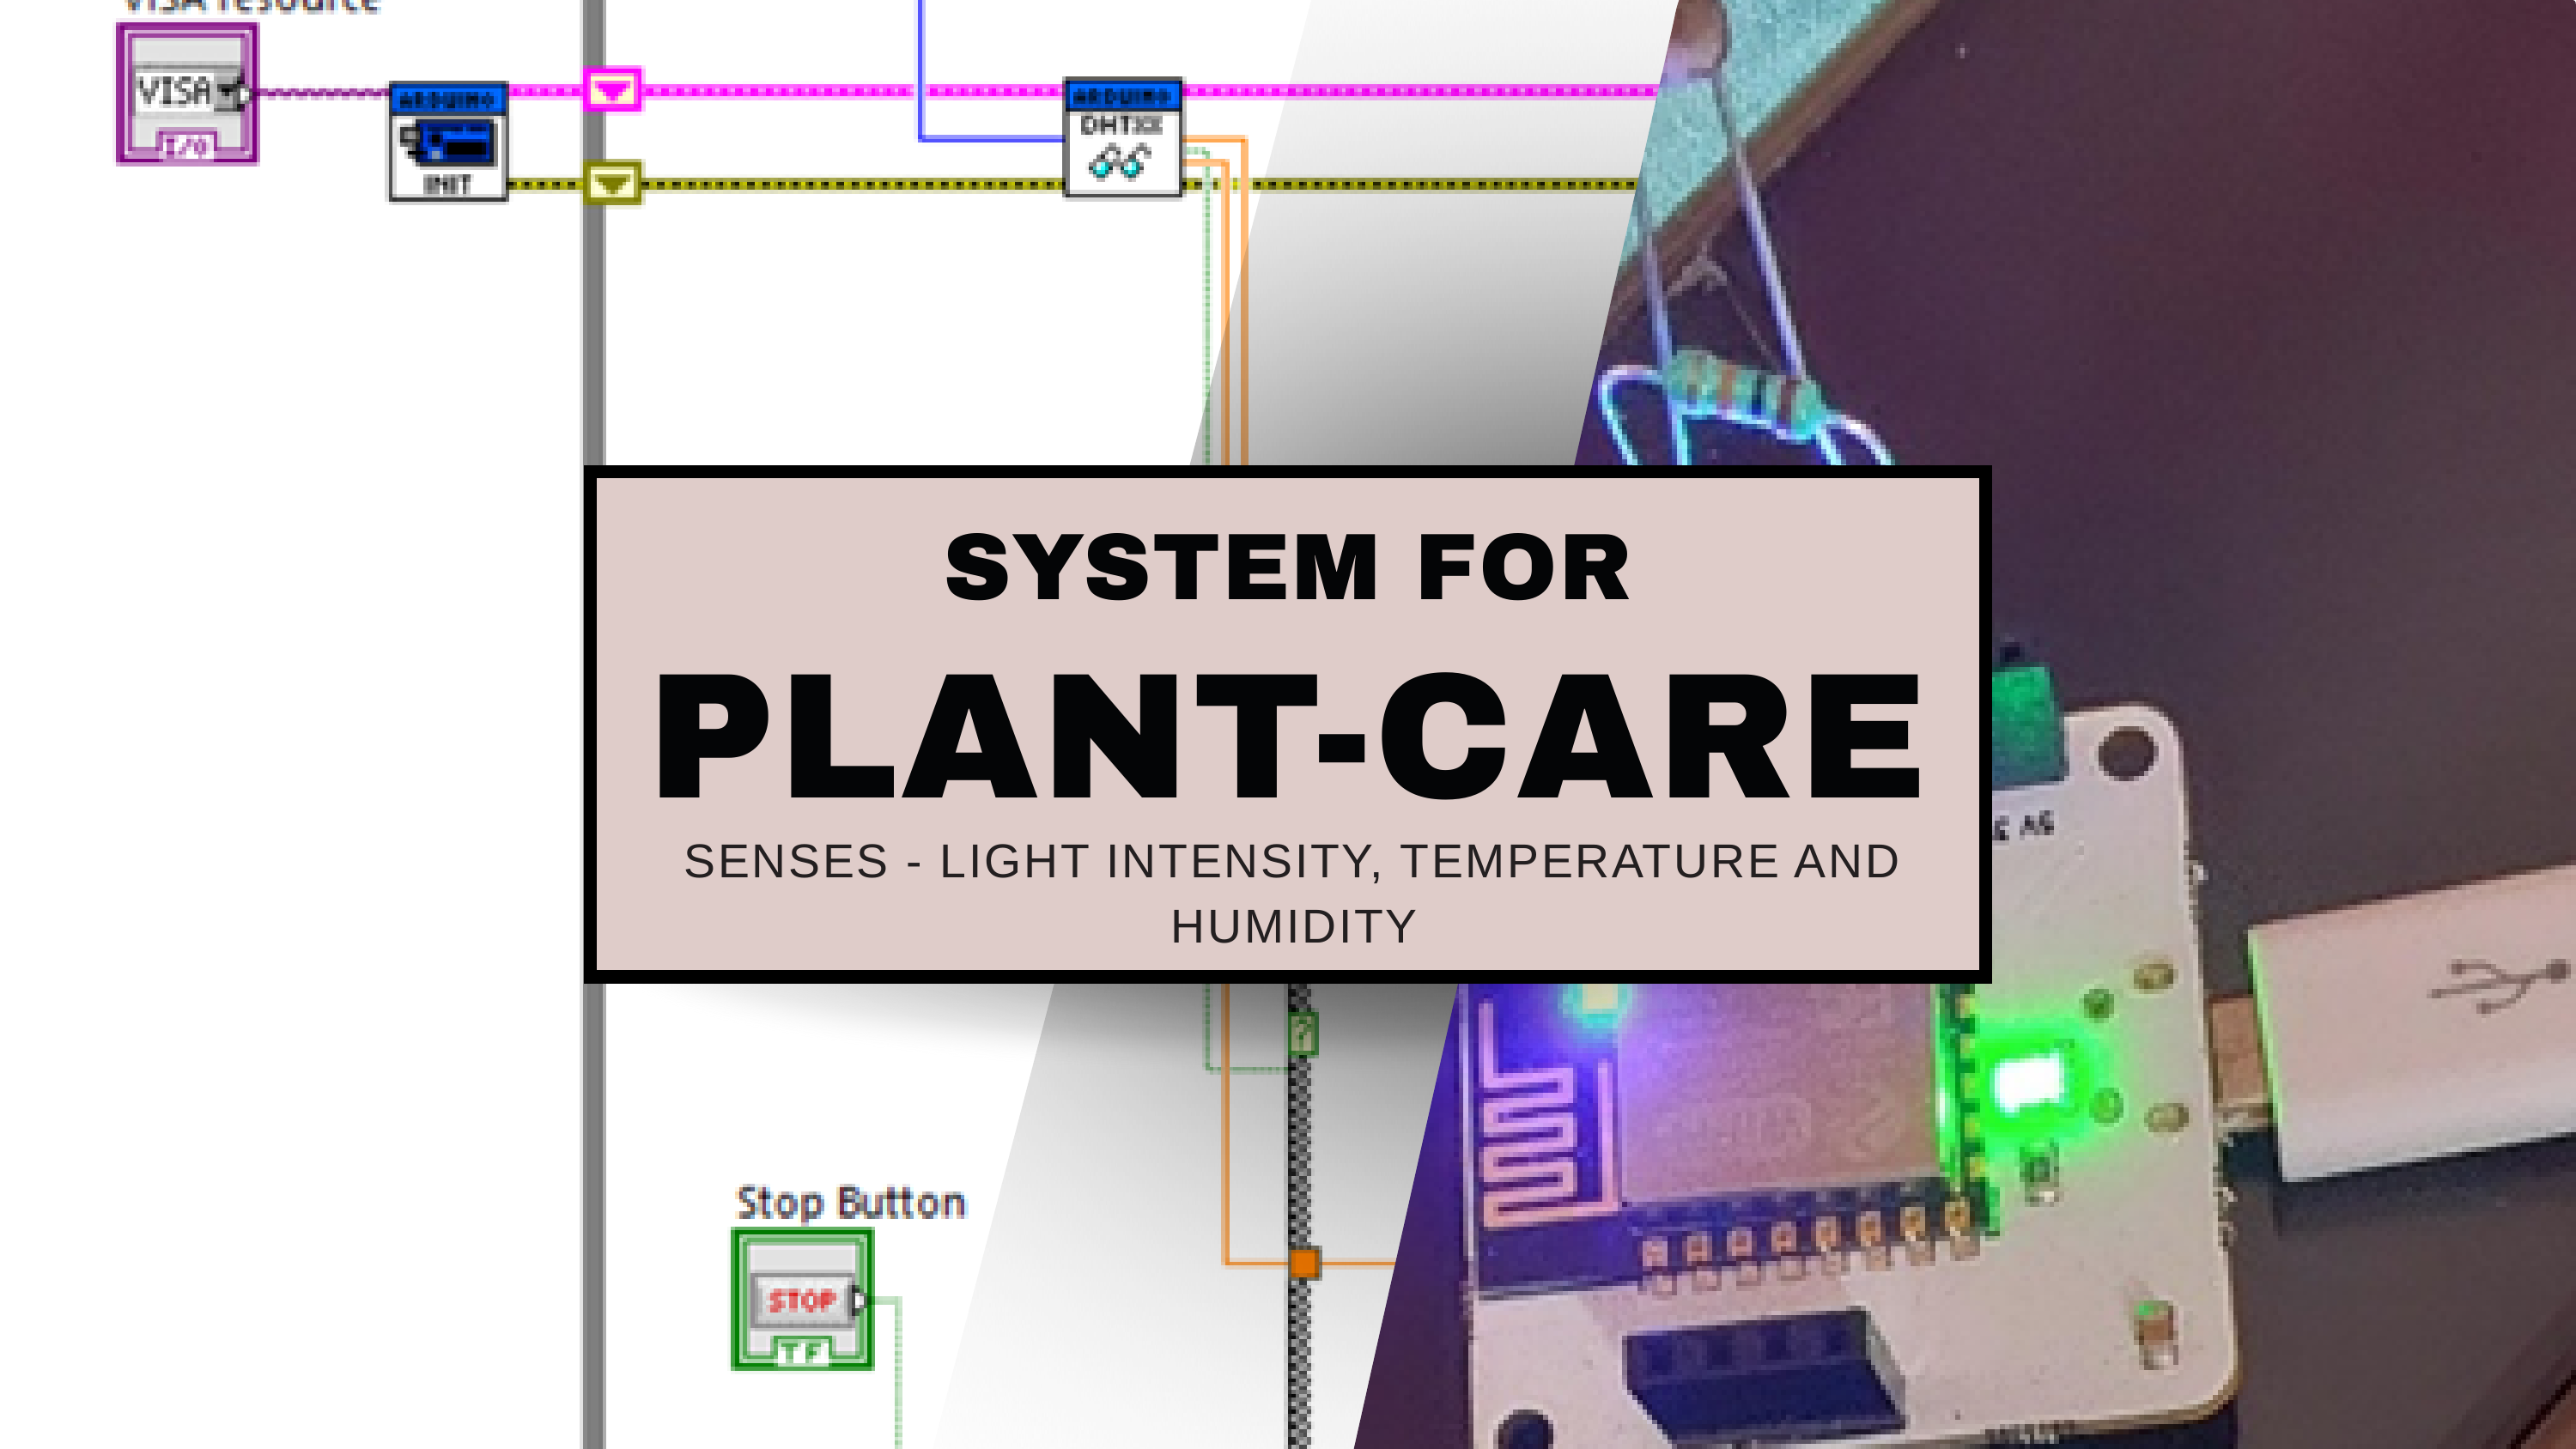

SYSTEM FOR
PLANT-CARE
SENSES - LIGHT INTENSITY, TEMPERATURE AND HUMIDITY